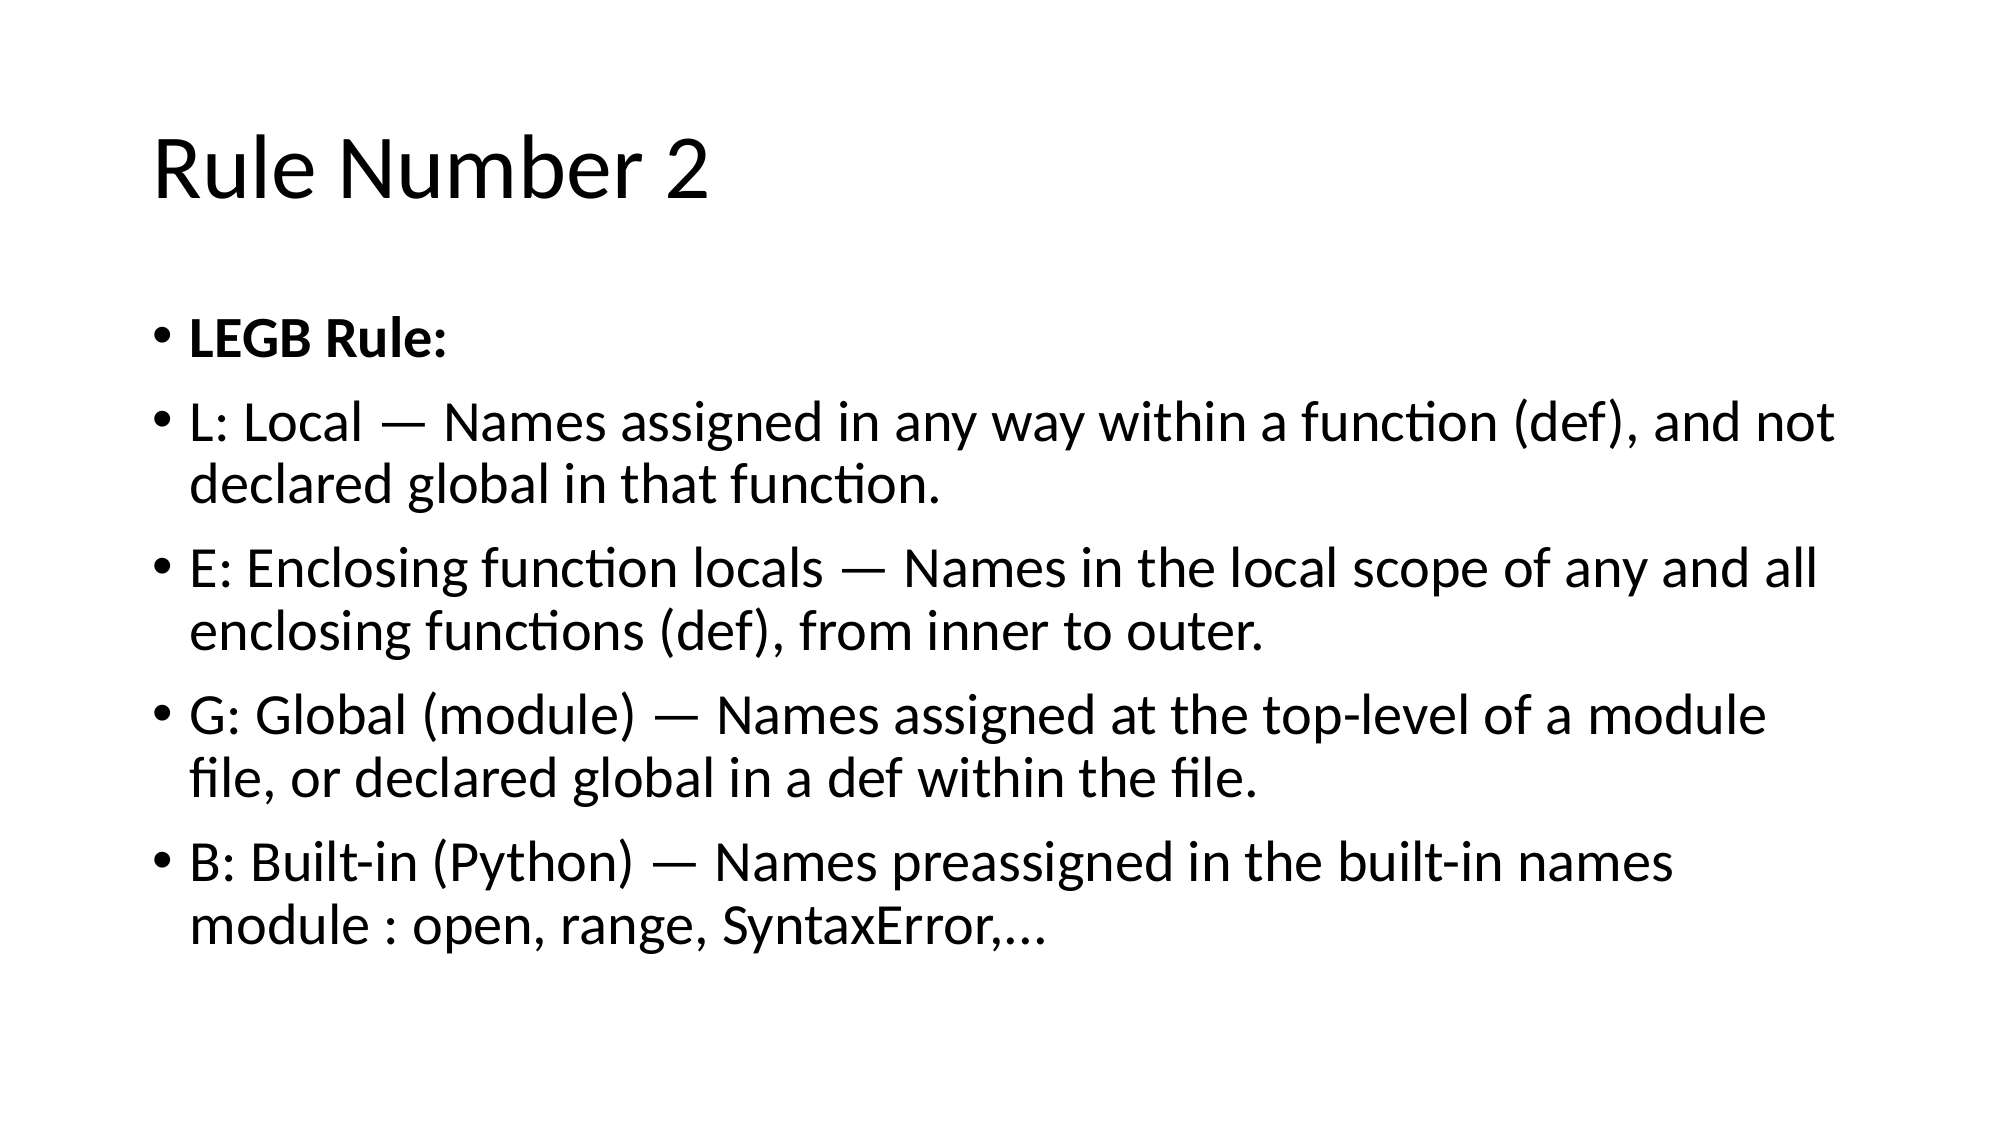

# Rule Number 2
LEGB Rule:
L: Local — Names assigned in any way within a function (def), and not declared global in that function.
E: Enclosing function locals — Names in the local scope of any and all enclosing functions (def), from inner to outer.
G: Global (module) — Names assigned at the top-level of a module file, or declared global in a def within the file.
B: Built-in (Python) — Names preassigned in the built-in names module : open, range, SyntaxError,...